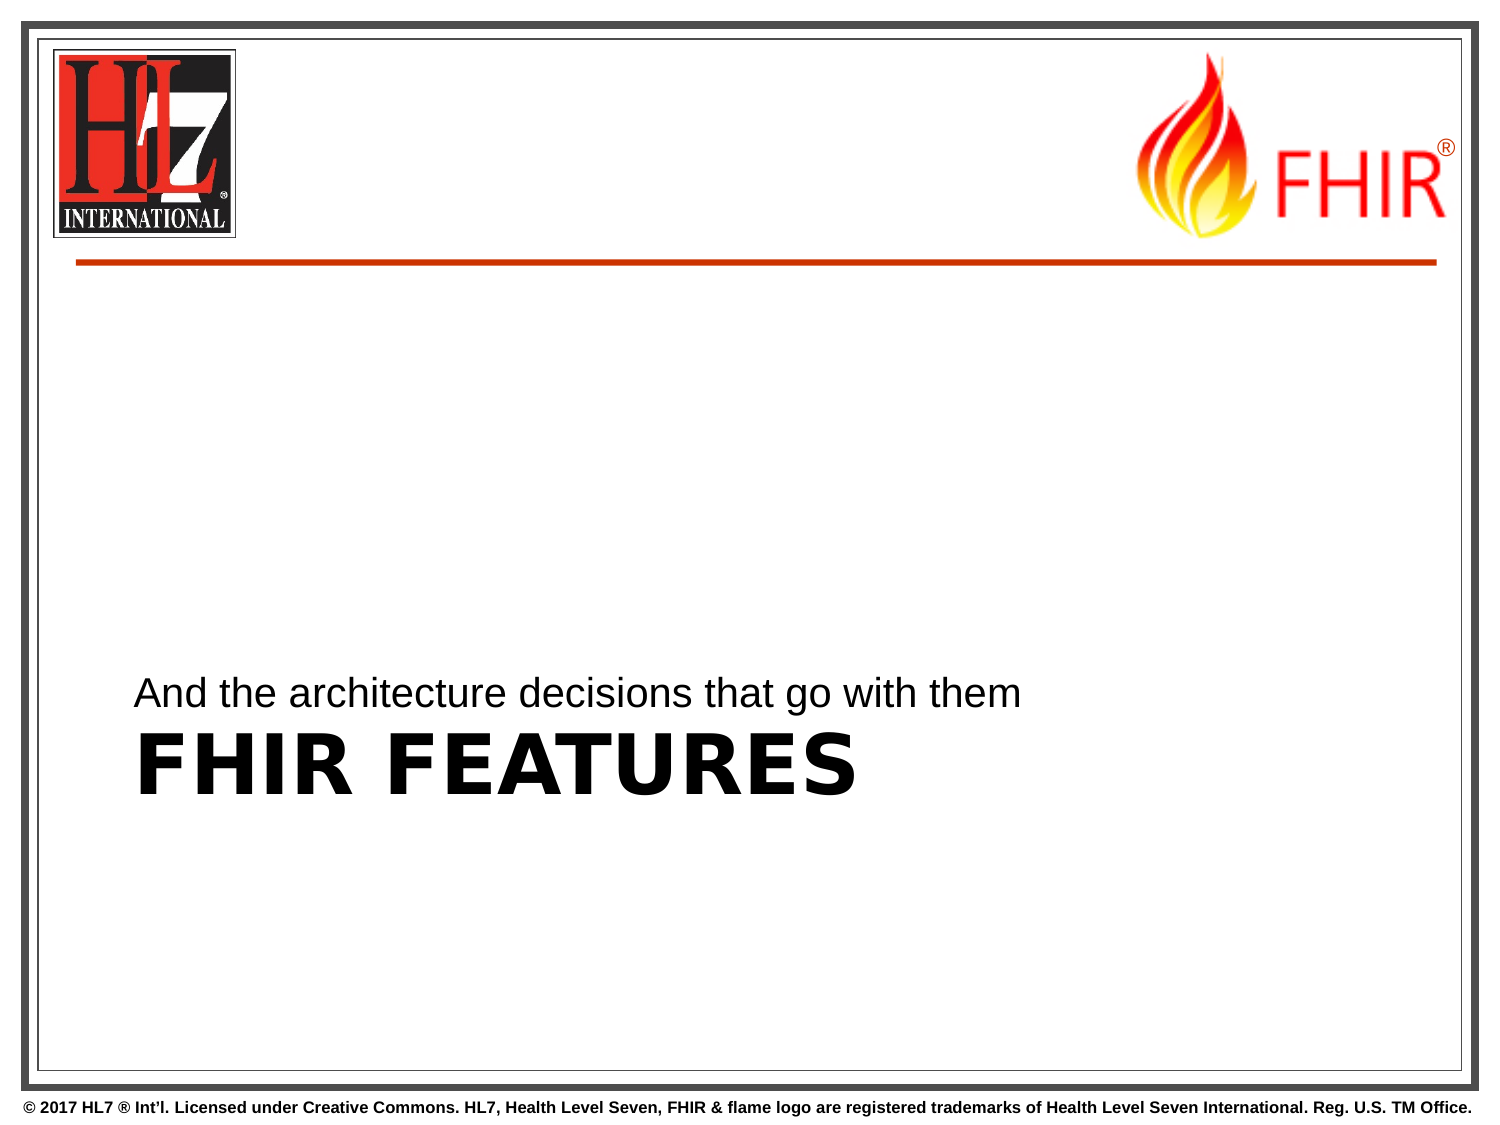

And the architecture decisions that go with them
# FHIR Features